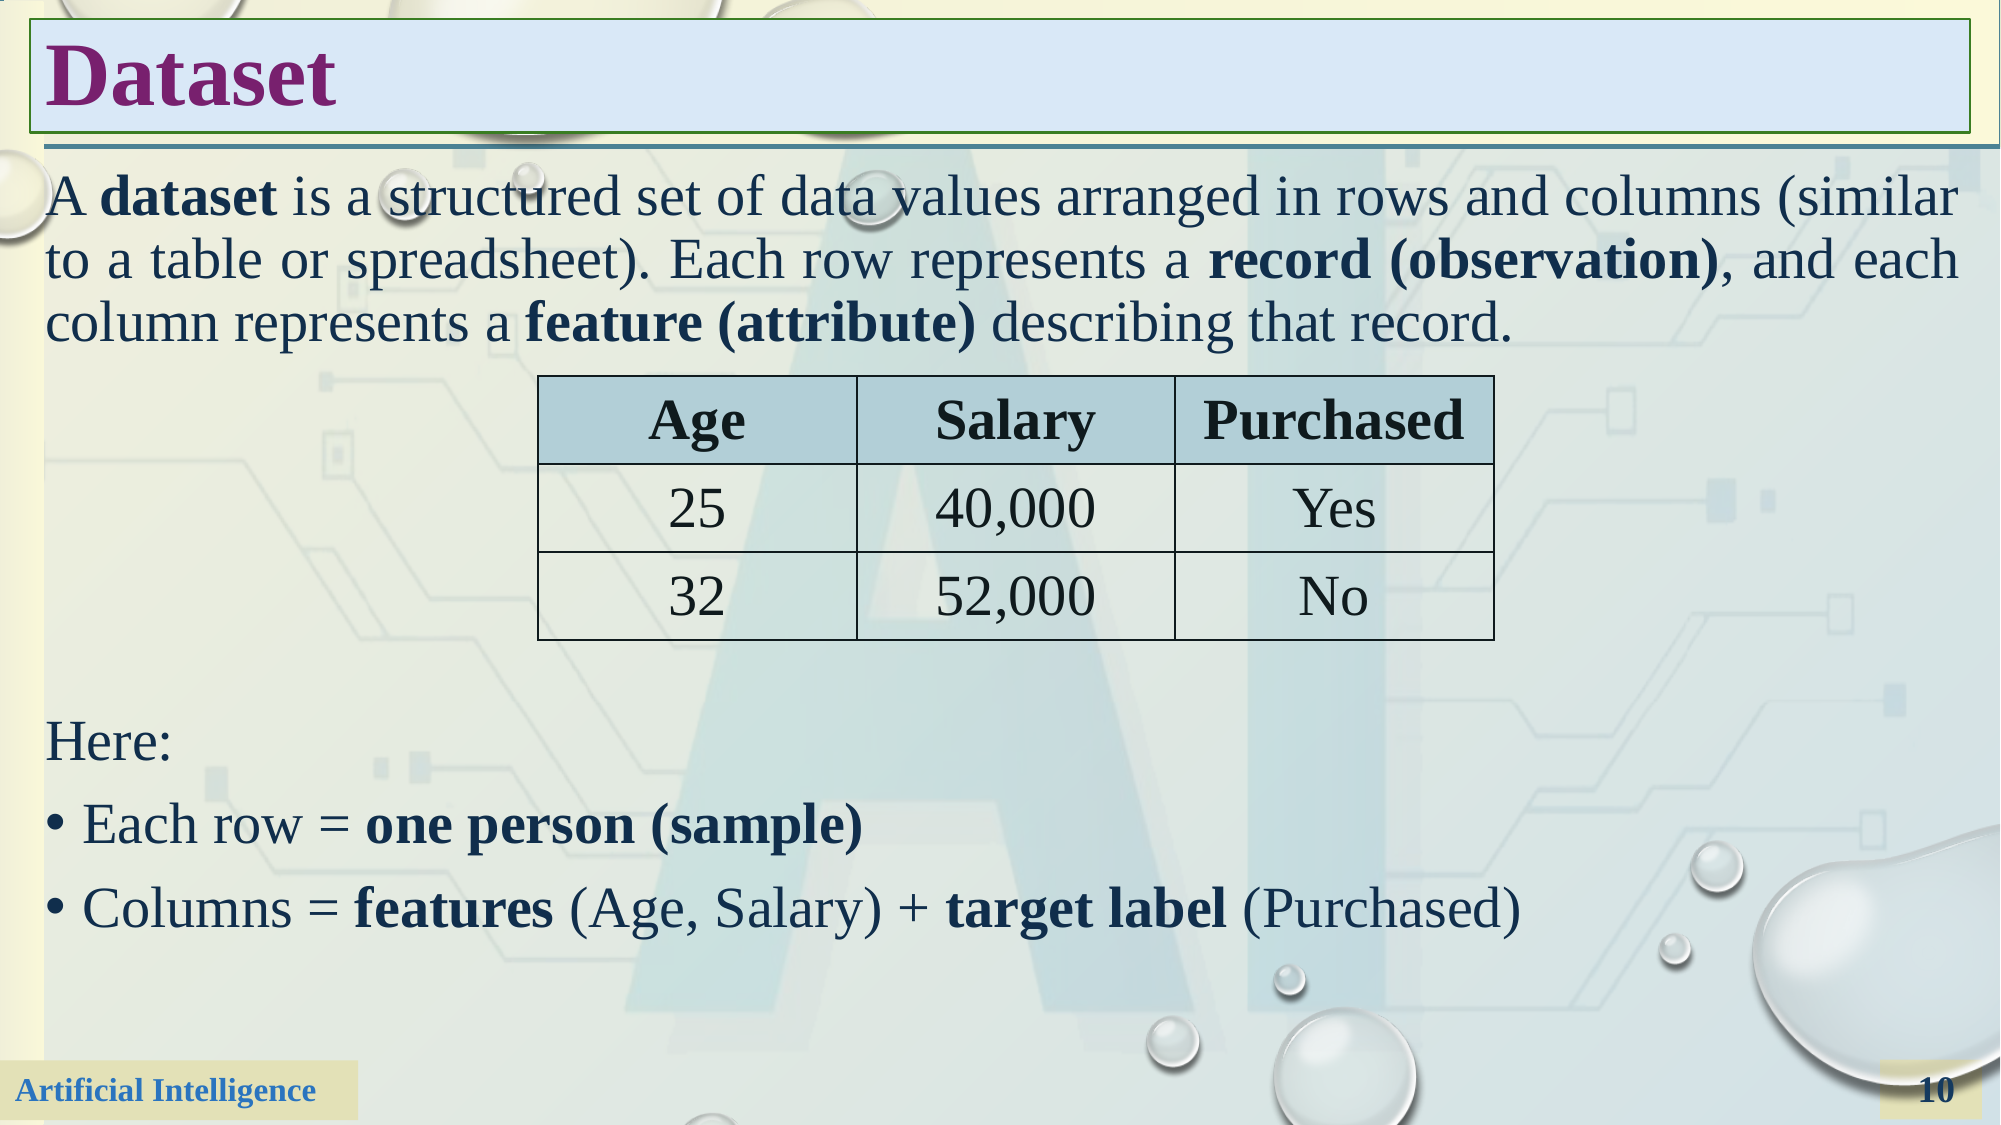

# Dataset
A dataset is a structured set of data values arranged in rows and columns (similar to a table or spreadsheet). Each row represents a record (observation), and each column represents a feature (attribute) describing that record.

Here:
Each row = one person (sample)
Columns = features (Age, Salary) + target label (Purchased)

| Age | Salary | Purchased |
| --- | --- | --- |
| 25 | 40,000 | Yes |
| 32 | 52,000 | No |
10